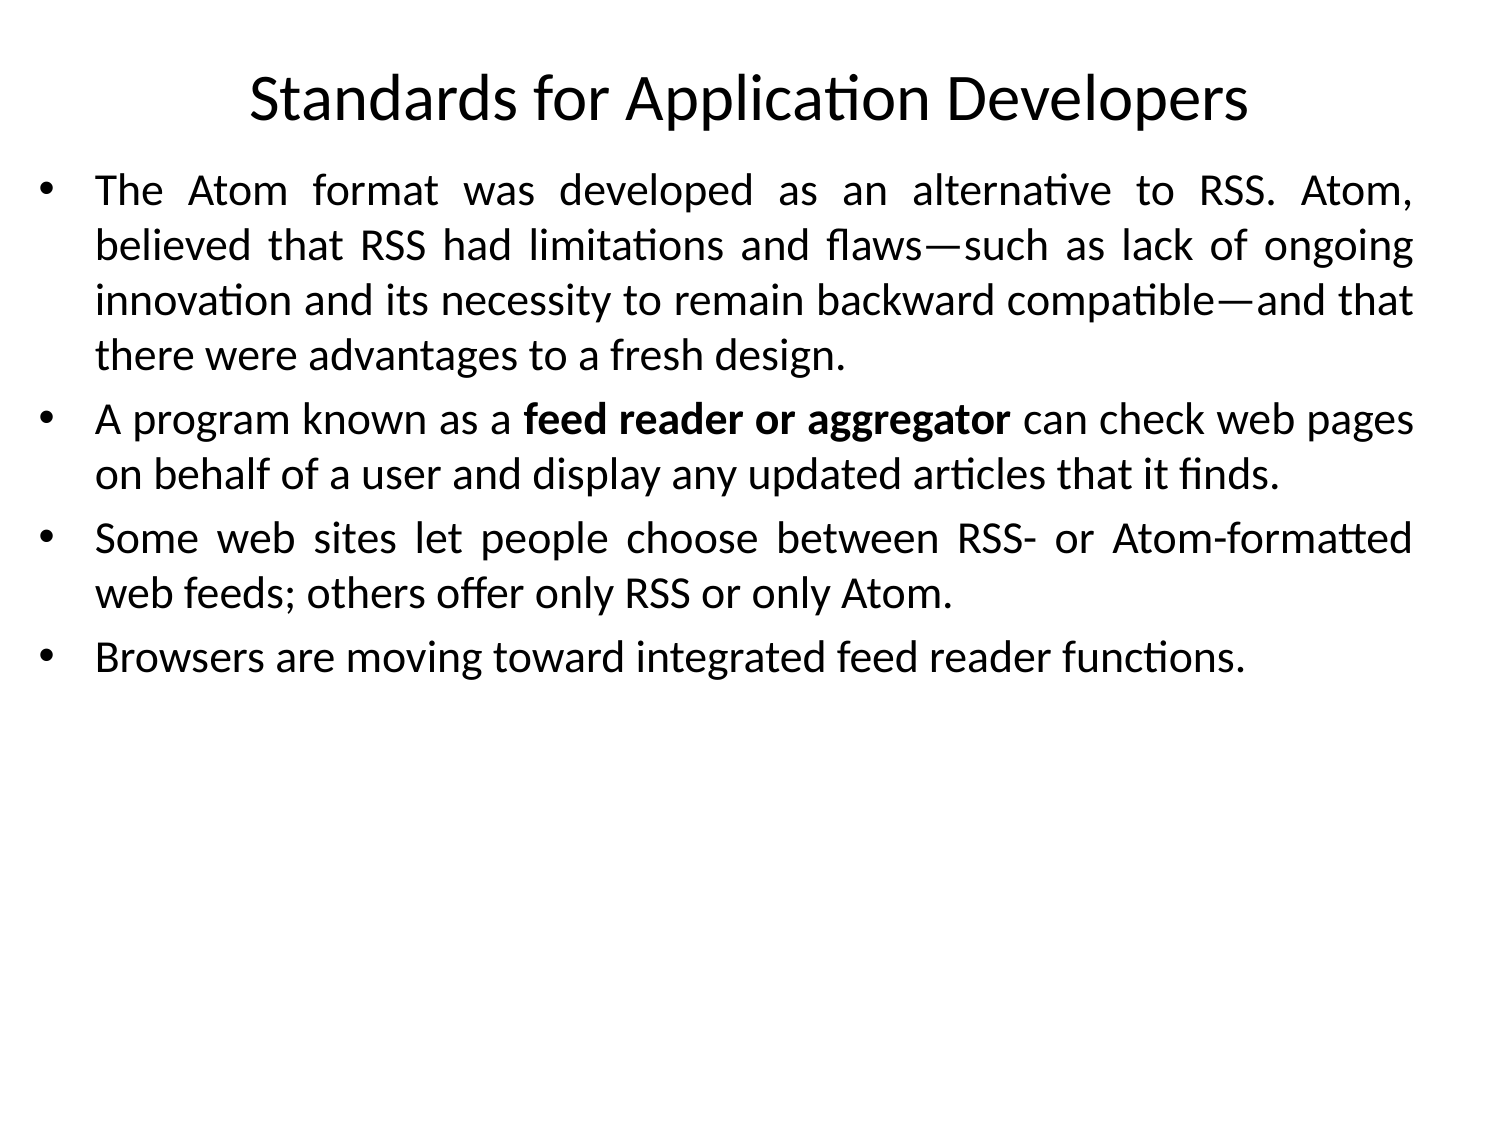

# Standards for Application Developers
The Atom format was developed as an alternative to RSS. Atom, believed that RSS had limitations and flaws—such as lack of ongoing innovation and its necessity to remain backward compatible—and that there were advantages to a fresh design.
A program known as a feed reader or aggregator can check web pages on behalf of a user and display any updated articles that it finds.
Some web sites let people choose between RSS- or Atom-formatted web feeds; others offer only RSS or only Atom.
Browsers are moving toward integrated feed reader functions.